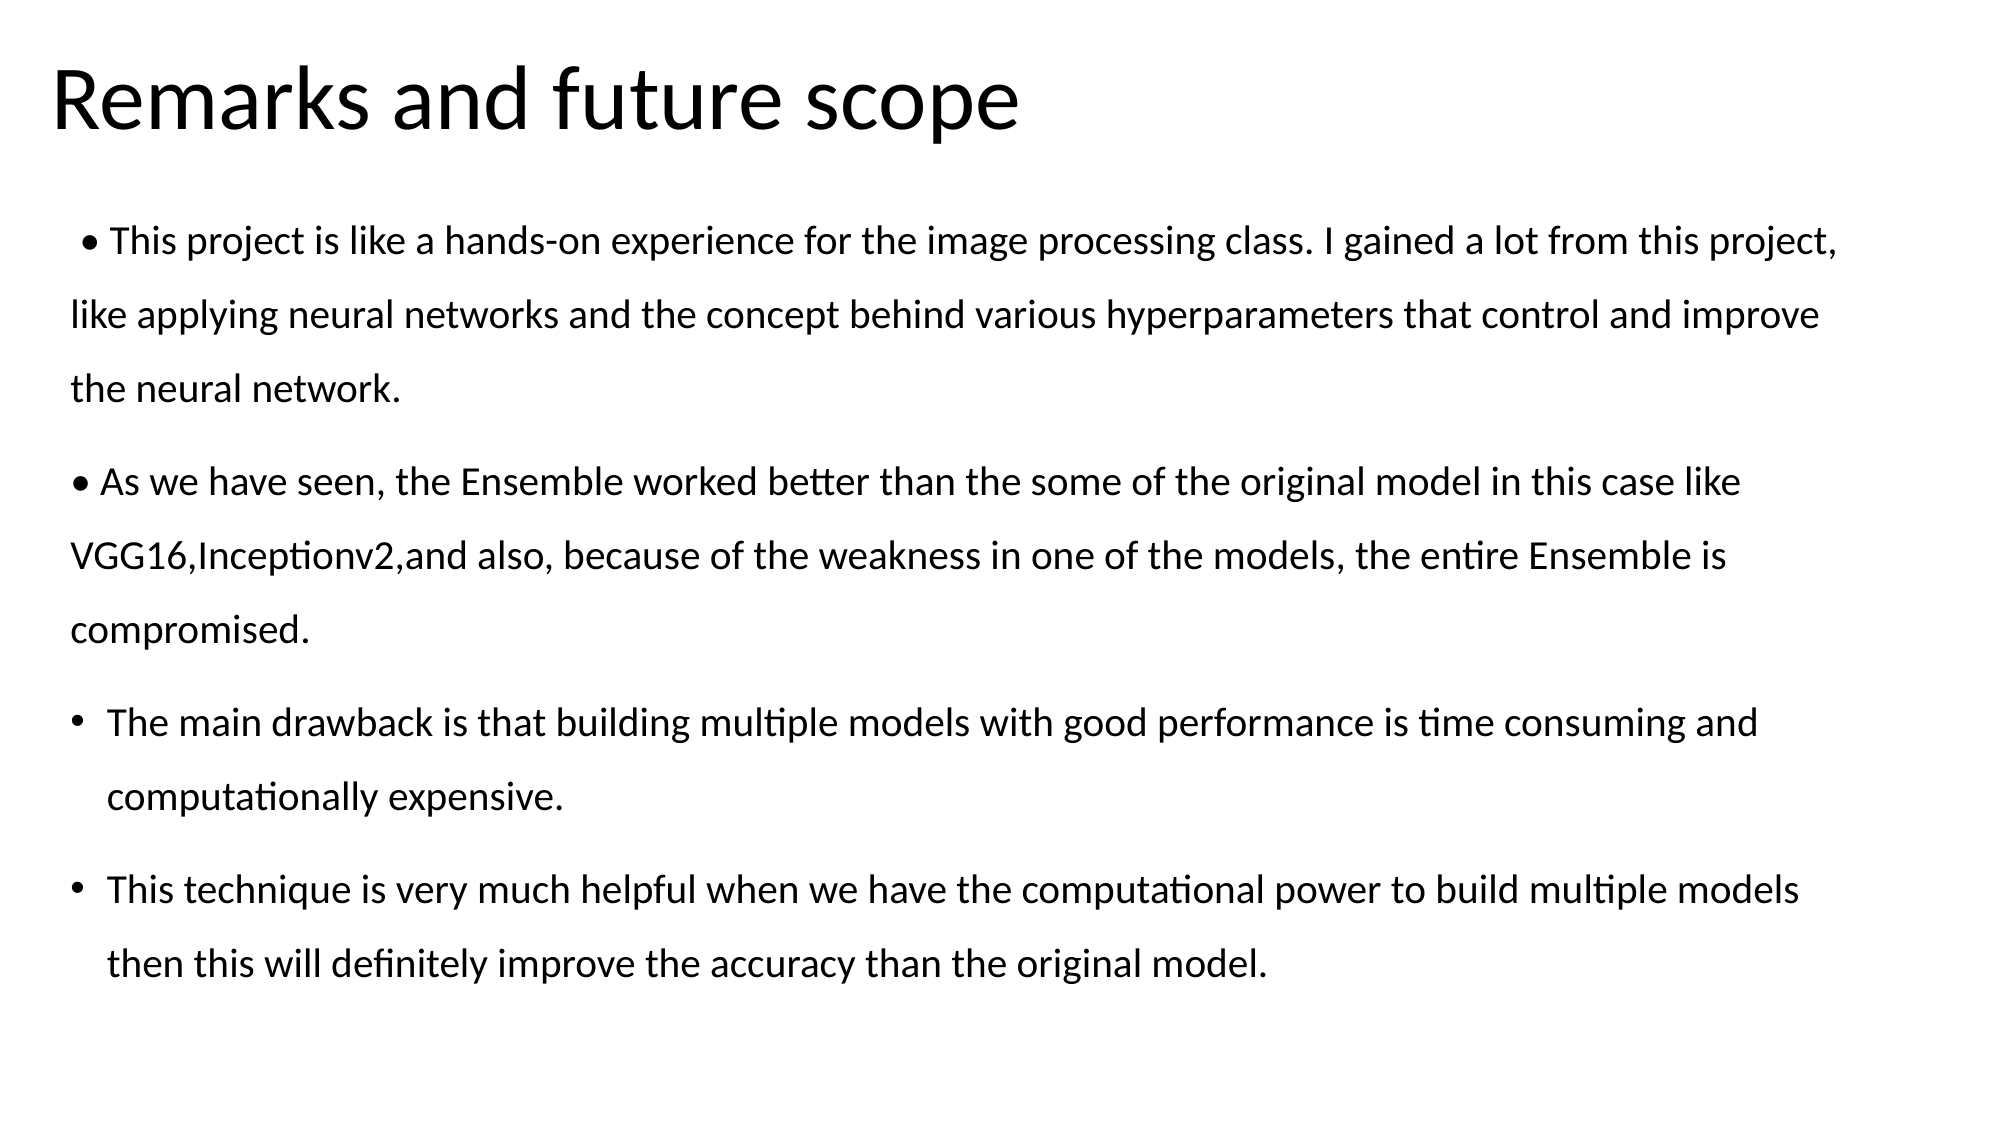

# Remarks and future scope
 • This project is like a hands-on experience for the image processing class. I gained a lot from this project, like applying neural networks and the concept behind various hyperparameters that control and improve the neural network.
• As we have seen, the Ensemble worked better than the some of the original model in this case like VGG16,Inceptionv2,and also, because of the weakness in one of the models, the entire Ensemble is compromised.
The main drawback is that building multiple models with good performance is time consuming and computationally expensive.
This technique is very much helpful when we have the computational power to build multiple models  then this will definitely improve the accuracy than the original model.